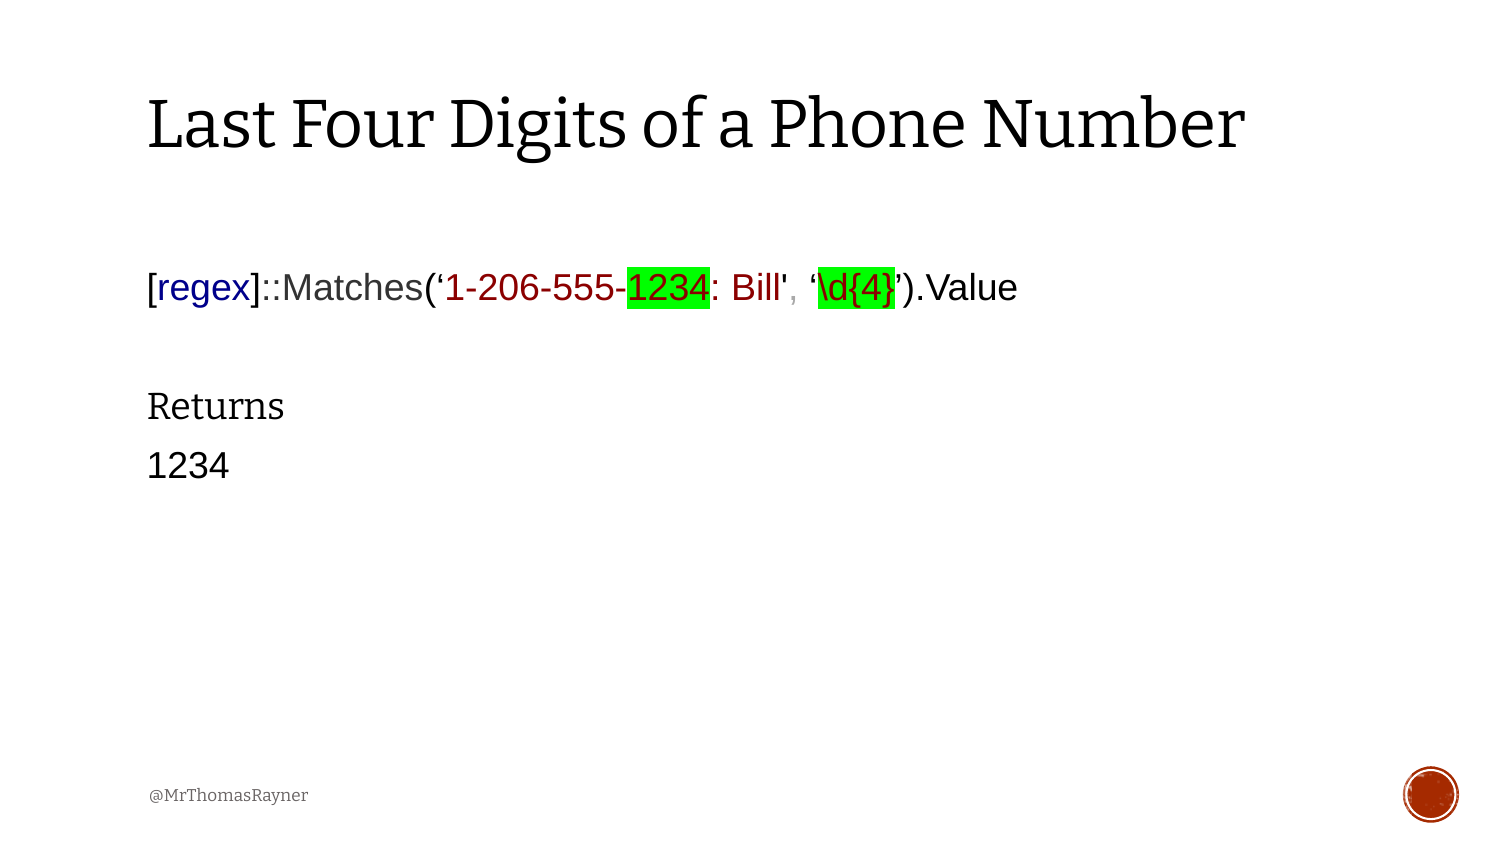

# Last Four Digits of a Phone Number
[regex]::Matches(‘1-206-555-1234: Bill', ‘\d{4}’).Value

Returns
1234
@MrThomasRayner